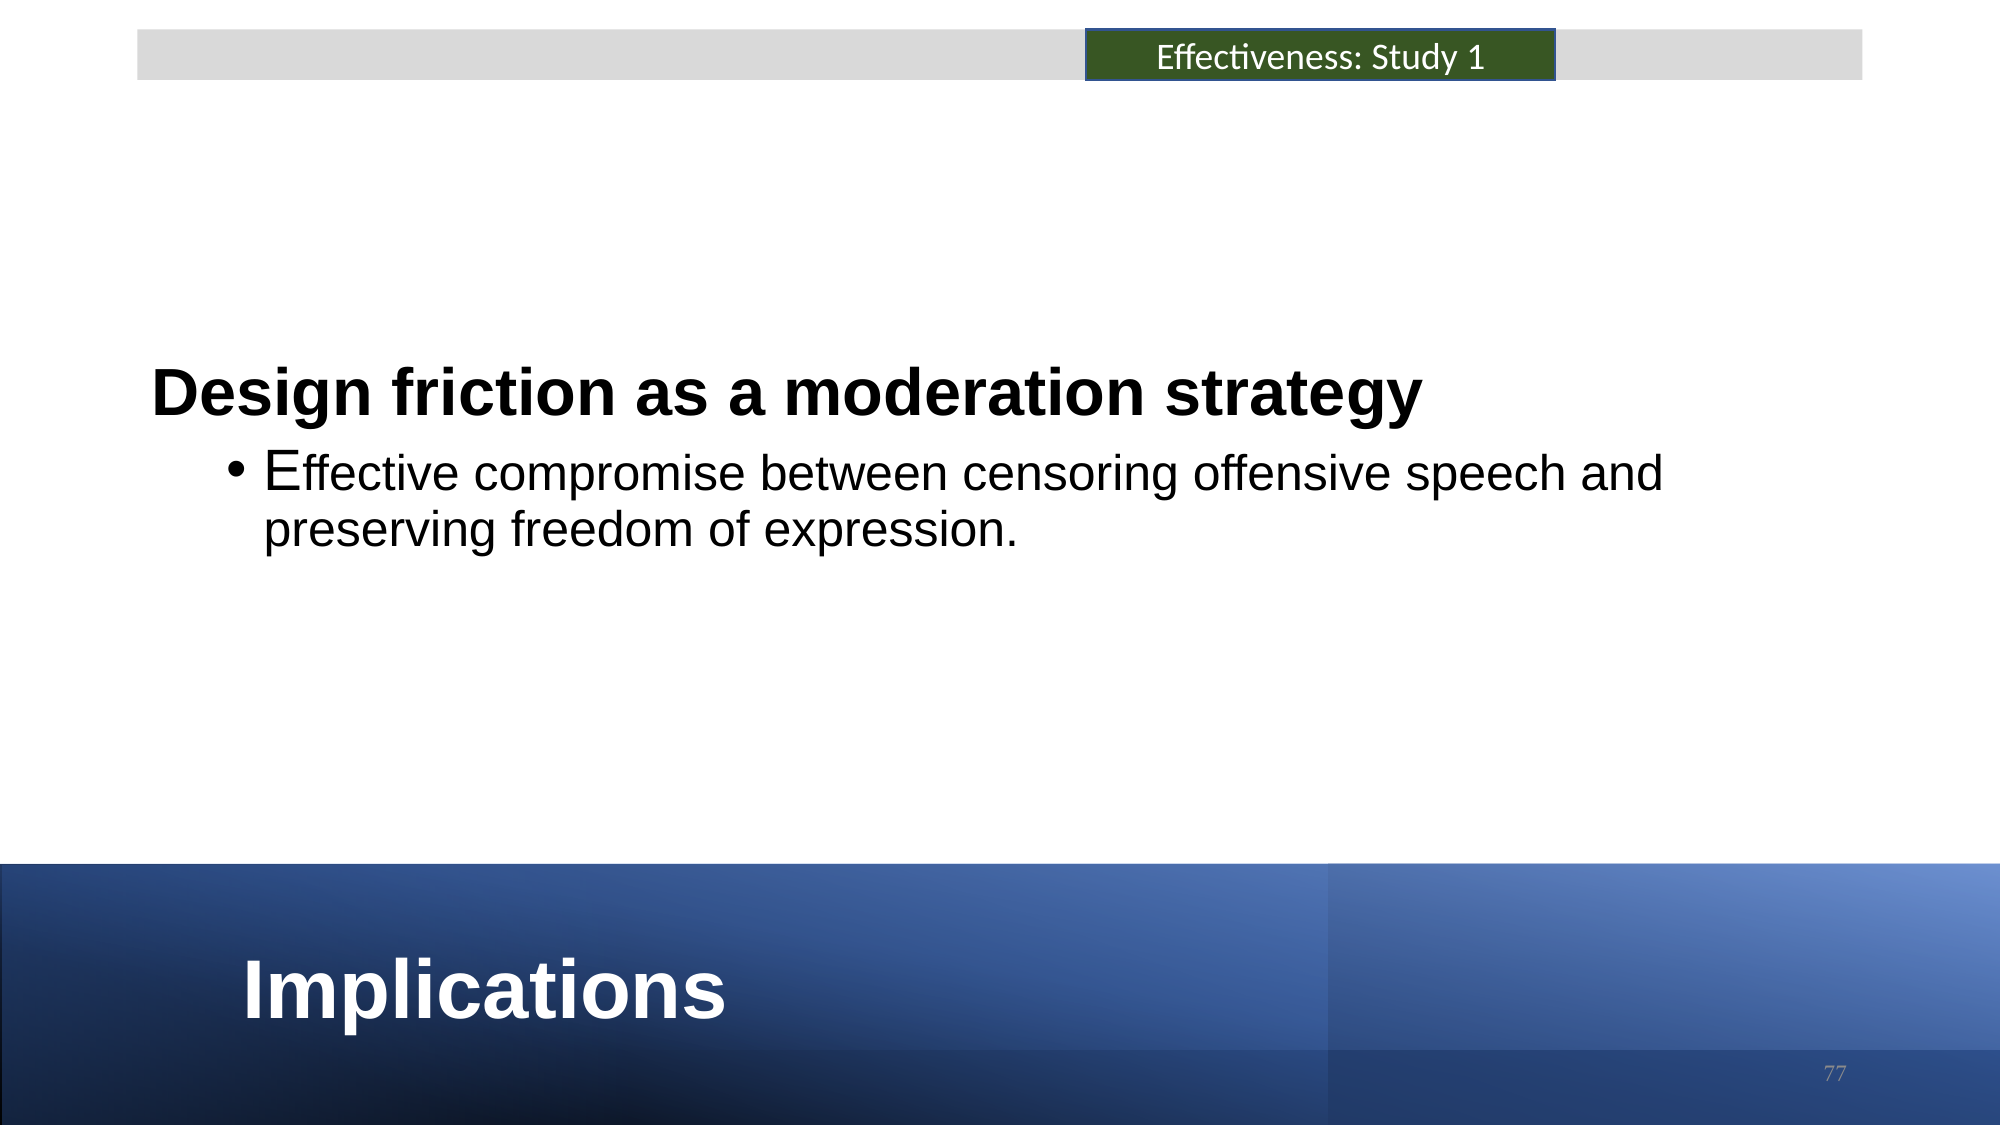

Effectiveness: Study 1
Design friction as a moderation strategy
Effective compromise between censoring offensive speech and preserving freedom of expression.

# Implications
77